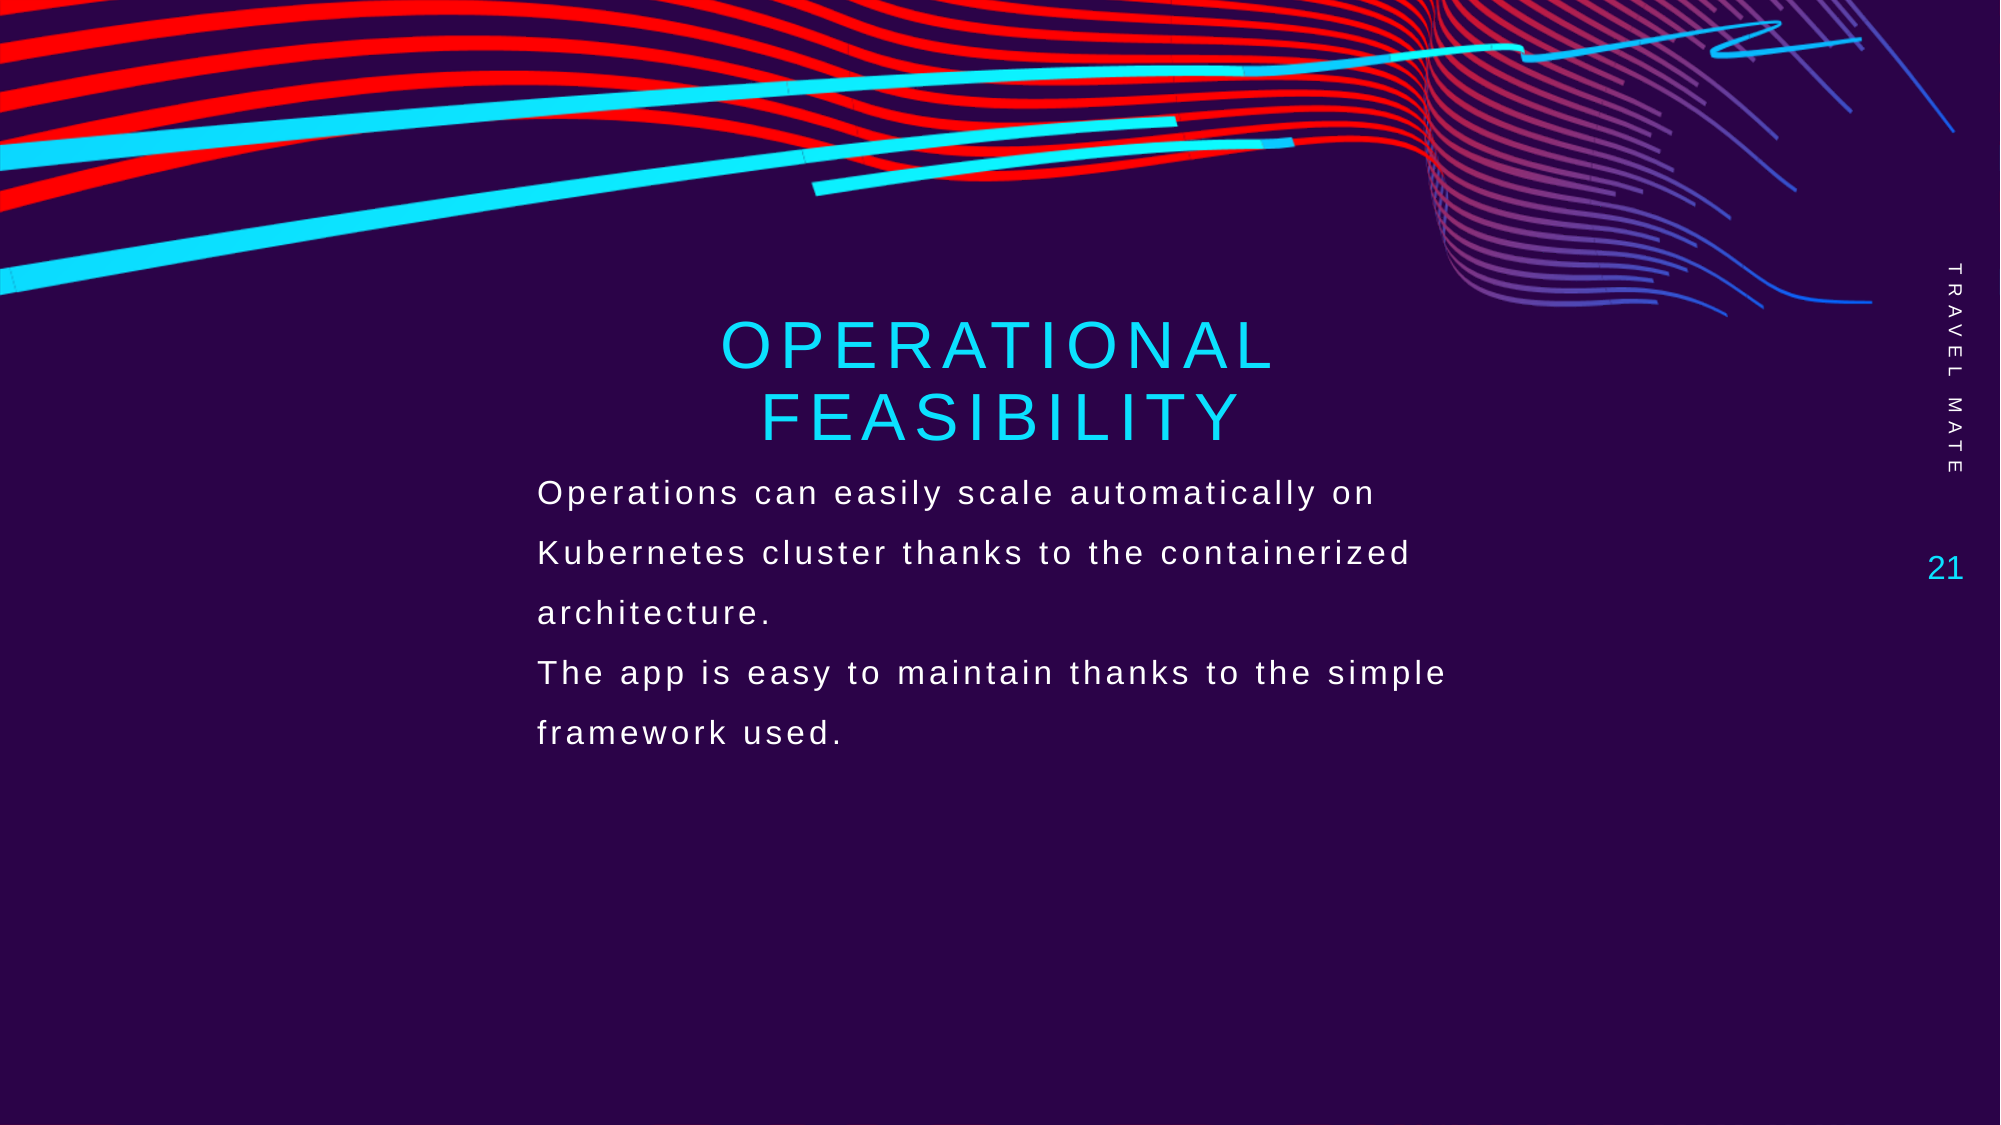

Travel Mate
# Operational Feasibility
Operations can easily scale automatically on Kubernetes cluster thanks to the containerized architecture.
The app is easy to maintain thanks to the simple framework used.
21